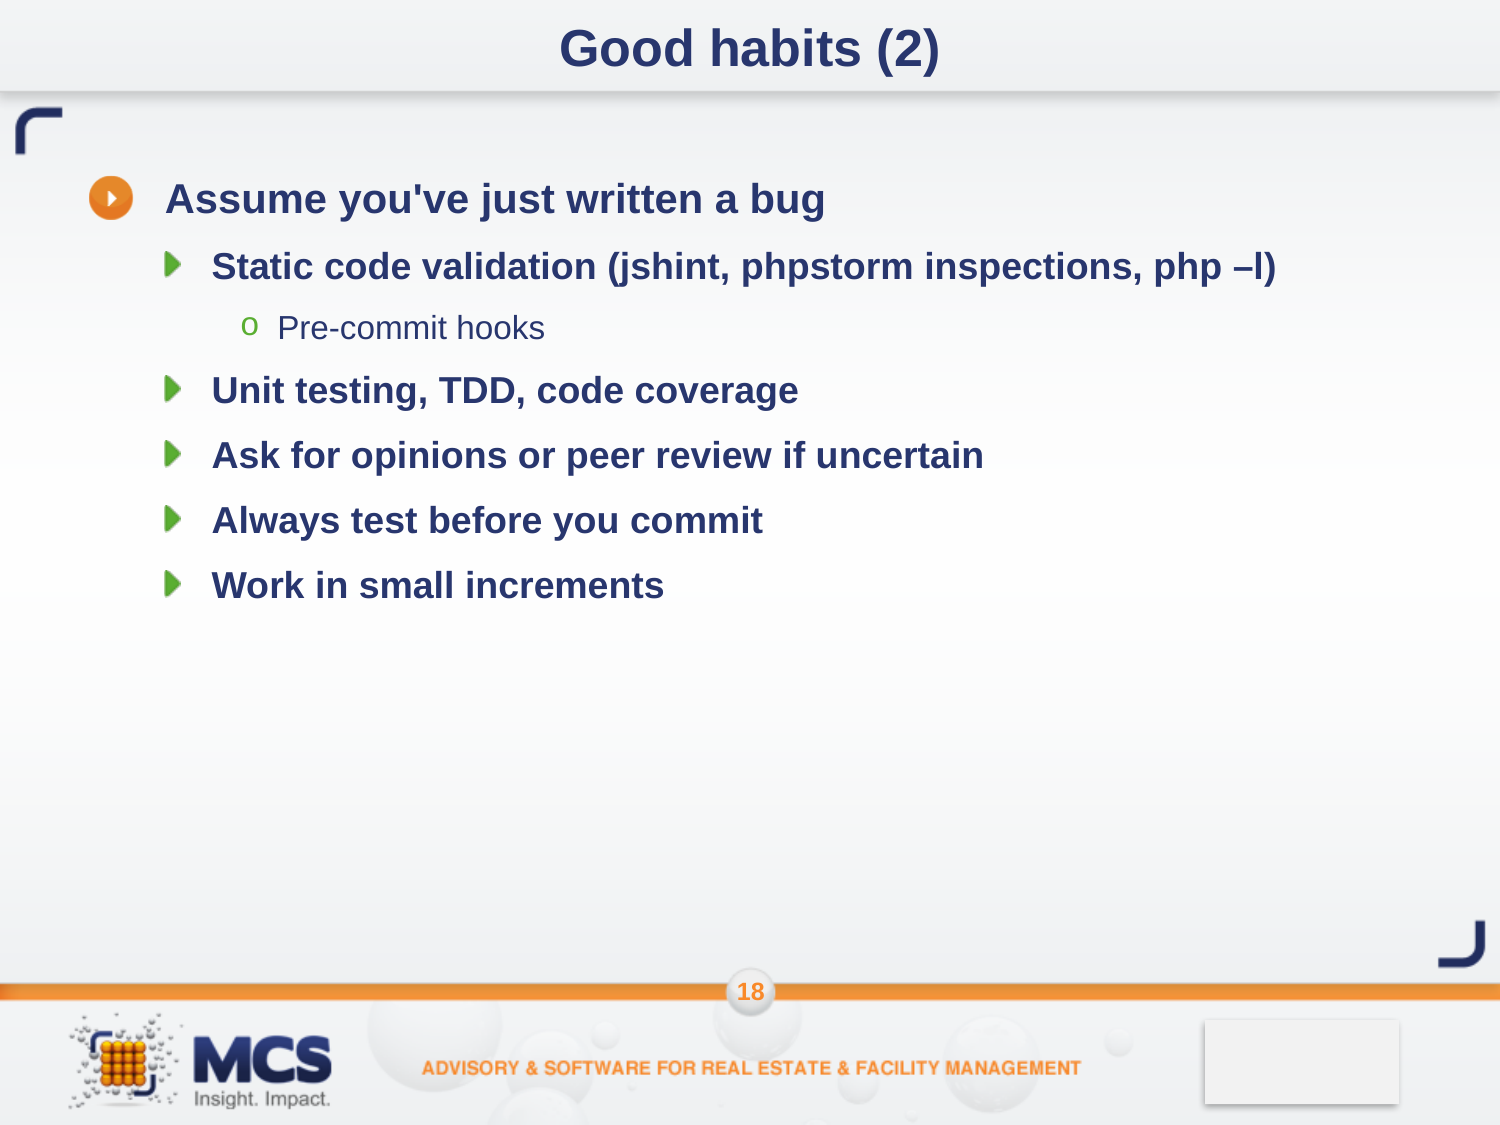

# Good habits (2)
Assume you've just written a bug
Static code validation (jshint, phpstorm inspections, php –l)
Pre-commit hooks
Unit testing, TDD, code coverage
Ask for opinions or peer review if uncertain
Always test before you commit
Work in small increments